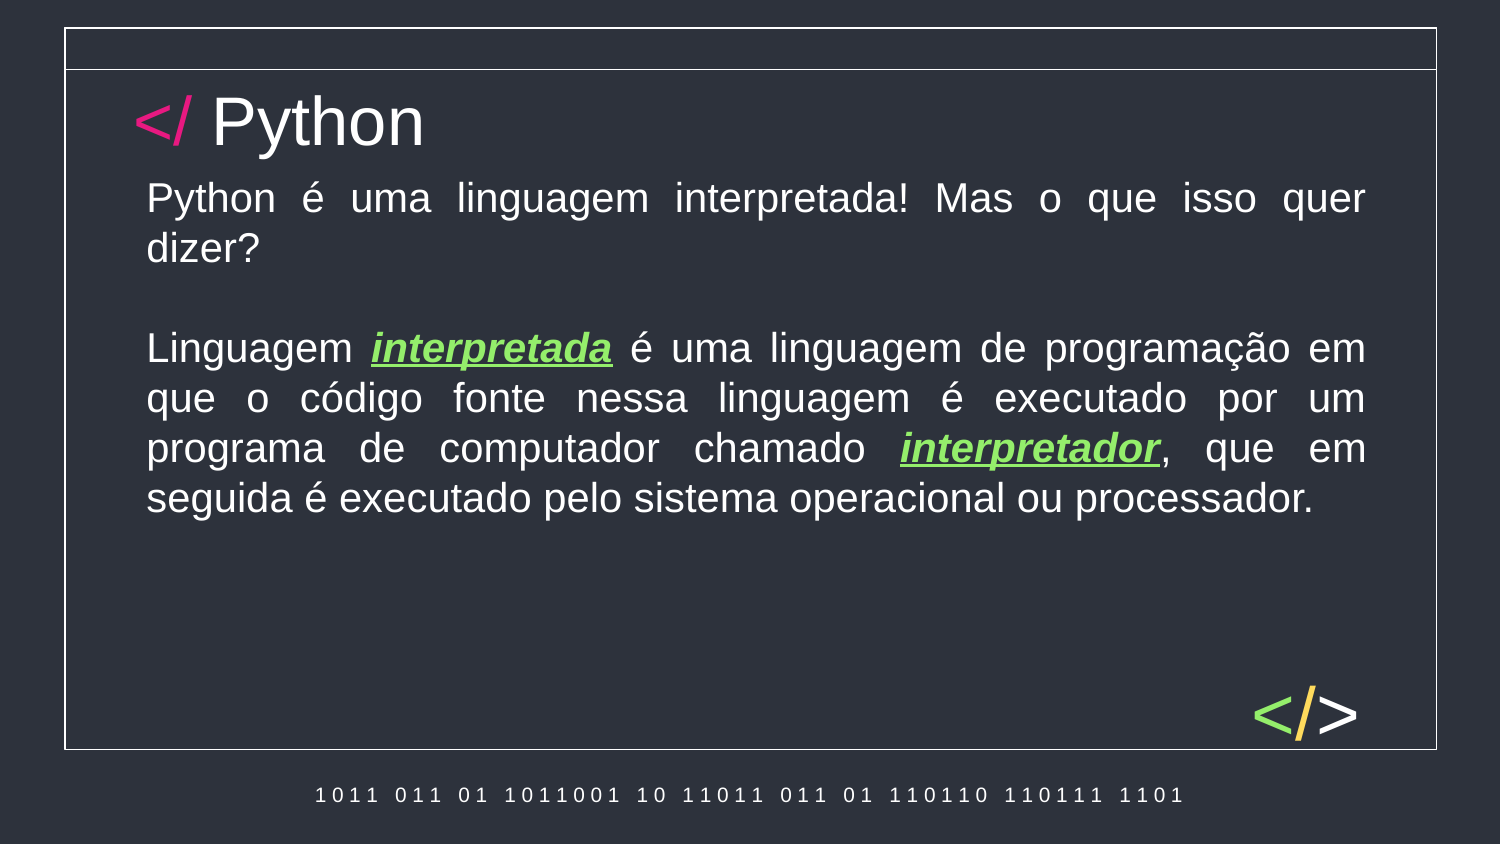

</ Python
Python é uma linguagem interpretada! Mas o que isso quer dizer?

Linguagem interpretada é uma linguagem de programação em que o código fonte nessa linguagem é executado por um programa de computador chamado interpretador, que em seguida é executado pelo sistema operacional ou processador.
</>